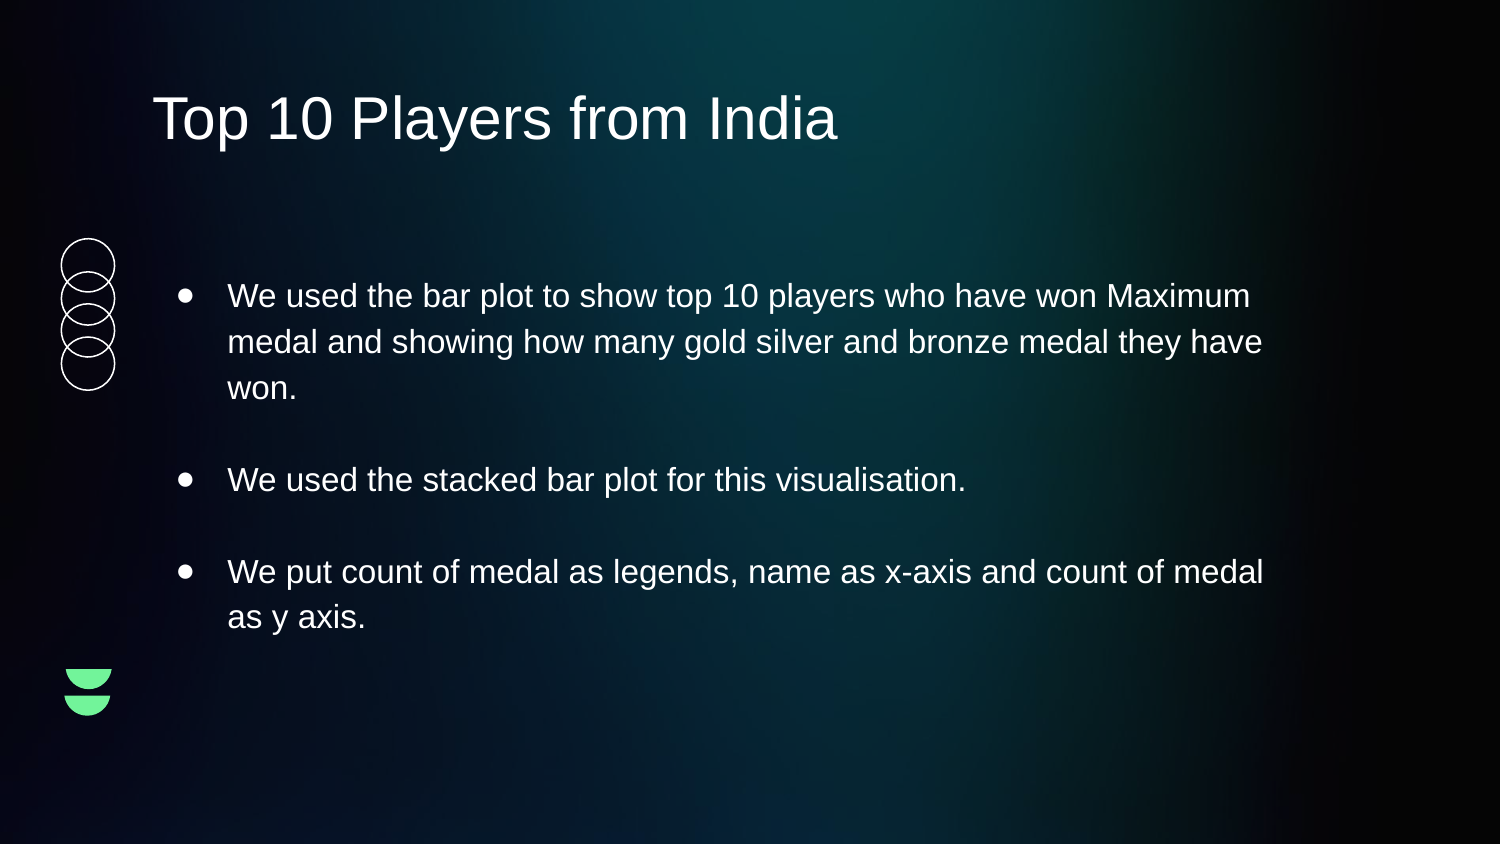

# Top 10 Players from India
We used the bar plot to show top 10 players who have won Maximum medal and showing how many gold silver and bronze medal they have won.

We used the stacked bar plot for this visualisation.

We put count of medal as legends, name as x-axis and count of medal as y axis.